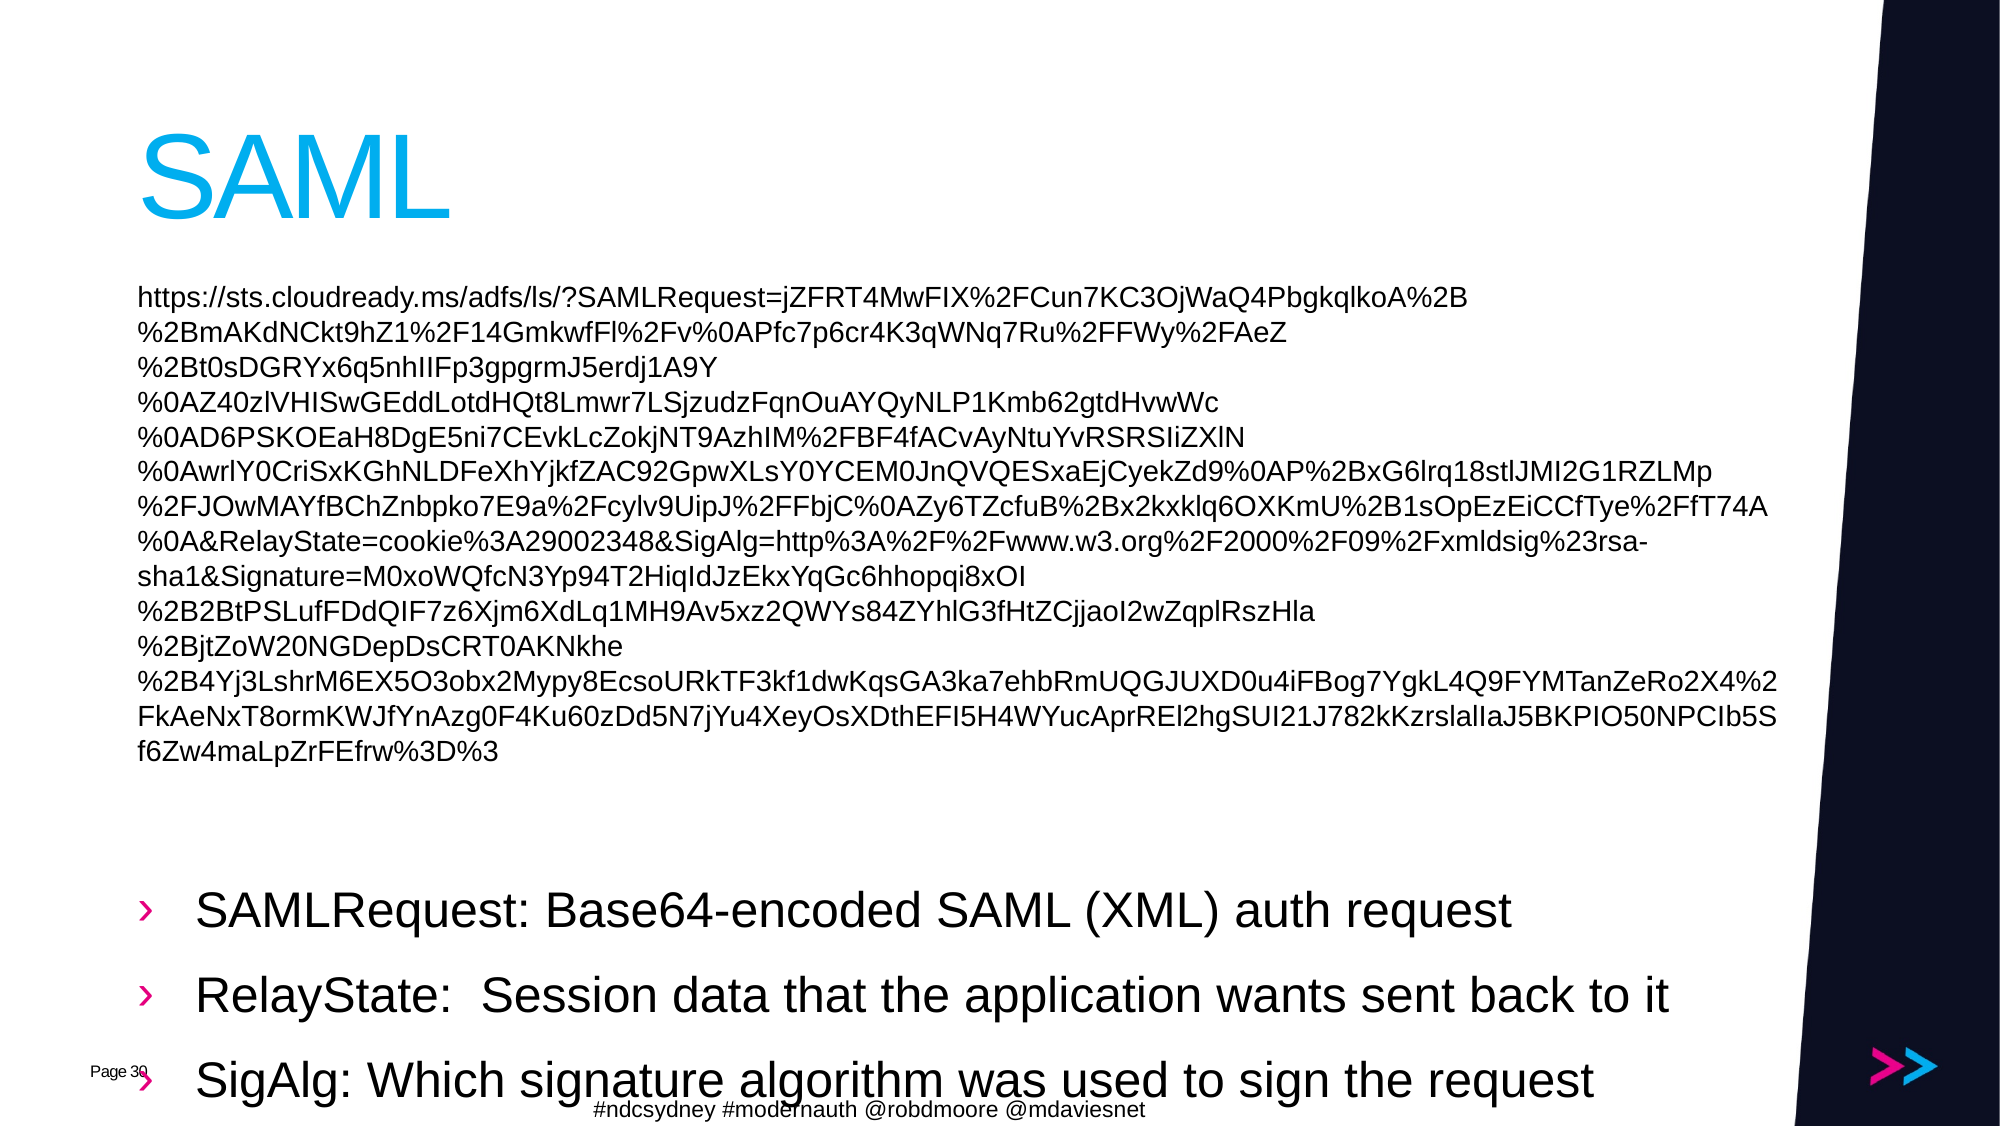

# SAML
https://sts.cloudready.ms/adfs/ls/?SAMLRequest=jZFRT4MwFIX%2FCun7KC3OjWaQ4PbgkqlkoA%2B%2BmAKdNCkt9hZ1%2F14GmkwfFl%2Fv%0APfc7p6cr4K3qWNq7Ru%2FFWy%2FAeZ%2Bt0sDGRYx6q5nhIIFp3gpgrmJ5erdj1A9Y%0AZ40zlVHISwGEddLotdHQt8Lmwr7LSjzudzFqnOuAYQyNLP1Kmb62gtdHvwWc%0AD6PSKOEaH8DgE5ni7CEvkLcZokjNT9AzhIM%2FBF4fACvAyNtuYvRSRSIiZXlN%0AwrlY0CriSxKGhNLDFeXhYjkfZAC92GpwXLsY0YCEM0JnQVQESxaEjCyekZd9%0AP%2BxG6lrq18stlJMI2G1RZLMp%2FJOwMAYfBChZnbpko7E9a%2Fcylv9UipJ%2FFbjC%0AZy6TZcfuB%2Bx2kxklq6OXKmU%2B1sOpEzEiCCfTye%2FfT74A%0A&RelayState=cookie%3A29002348&SigAlg=http%3A%2F%2Fwww.w3.org%2F2000%2F09%2Fxmldsig%23rsa-sha1&Signature=M0xoWQfcN3Yp94T2HiqIdJzEkxYqGc6hhopqi8xOI%2B2BtPSLufFDdQIF7z6Xjm6XdLq1MH9Av5xz2QWYs84ZYhlG3fHtZCjjaoI2wZqplRszHla%2BjtZoW20NGDepDsCRT0AKNkhe%2B4Yj3LshrM6EX5O3obx2Mypy8EcsoURkTF3kf1dwKqsGA3ka7ehbRmUQGJUXD0u4iFBog7YgkL4Q9FYMTanZeRo2X4%2FkAeNxT8ormKWJfYnAzg0F4Ku60zDd5N7jYu4XeyOsXDthEFI5H4WYucAprREl2hgSUI21J782kKzrslalIaJ5BKPIO50NPCIb5Sf6Zw4maLpZrFEfrw%3D%3

 SAMLRequest: Base64-encoded SAML (XML) auth request
 RelayState:  Session data that the application wants sent back to it
 SigAlg: Which signature algorithm was used to sign the request
 Signature: Digital signature of the request

30